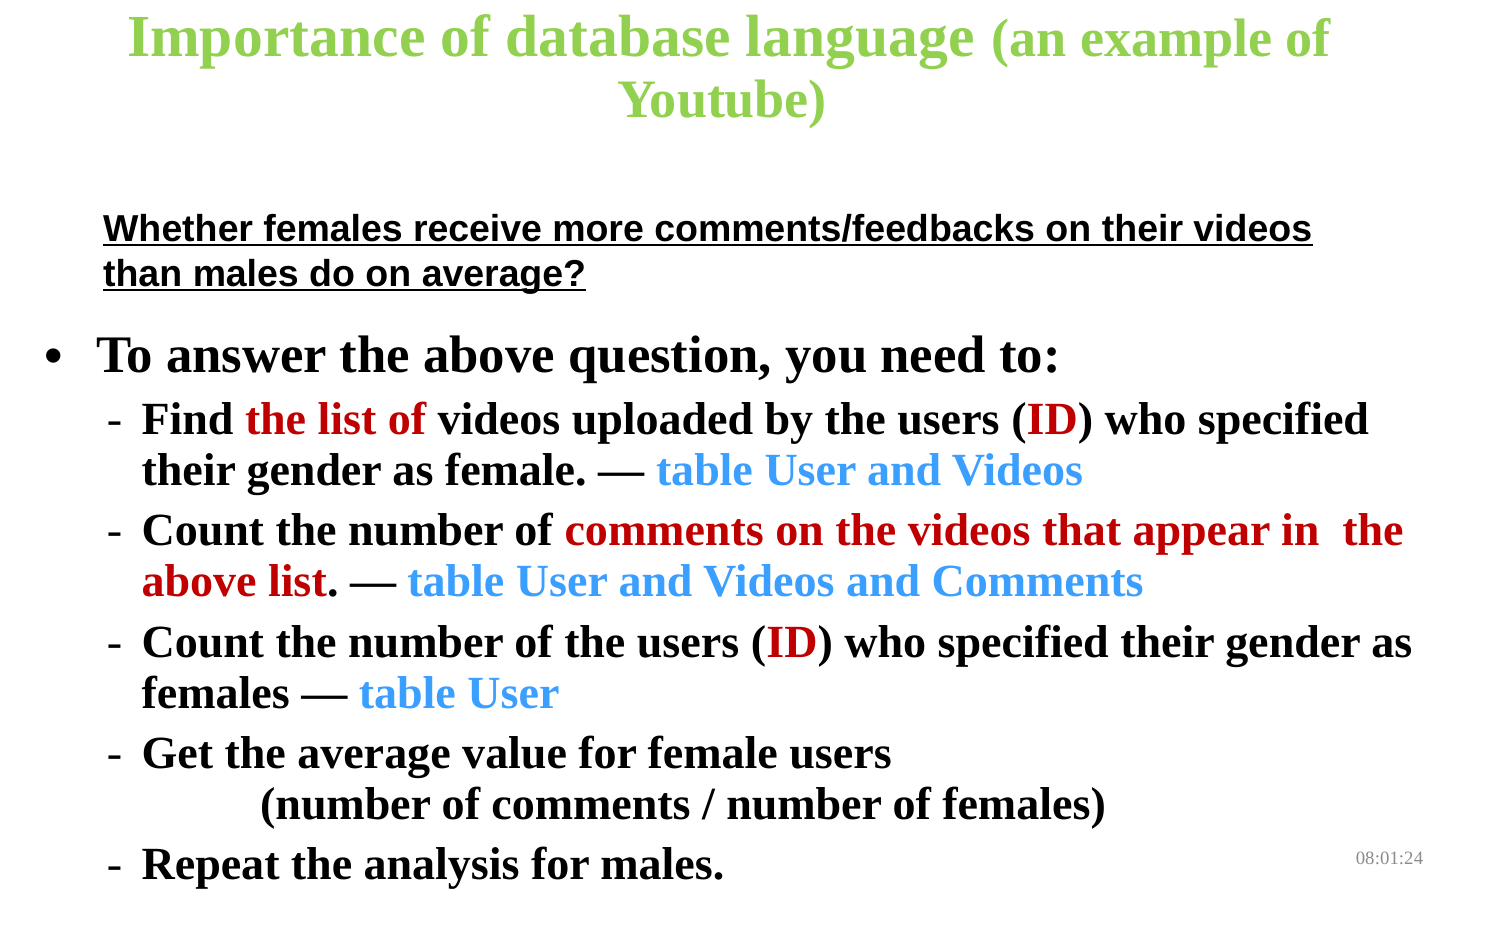

# Importance of database language (an example of Youtube)
Whether females receive more comments/feedbacks on their videos than males do on average?
To answer the above question, you need to:
Find the list of videos uploaded by the users (ID) who specified their gender as female. — table User and Videos
Count the number of comments on the videos that appear in  the above list. — table User and Videos and Comments
Count the number of the users (ID) who specified their gender as females — table User
Get the average value for female users
		(number of comments / number of females)
Repeat the analysis for males.
08:01:24